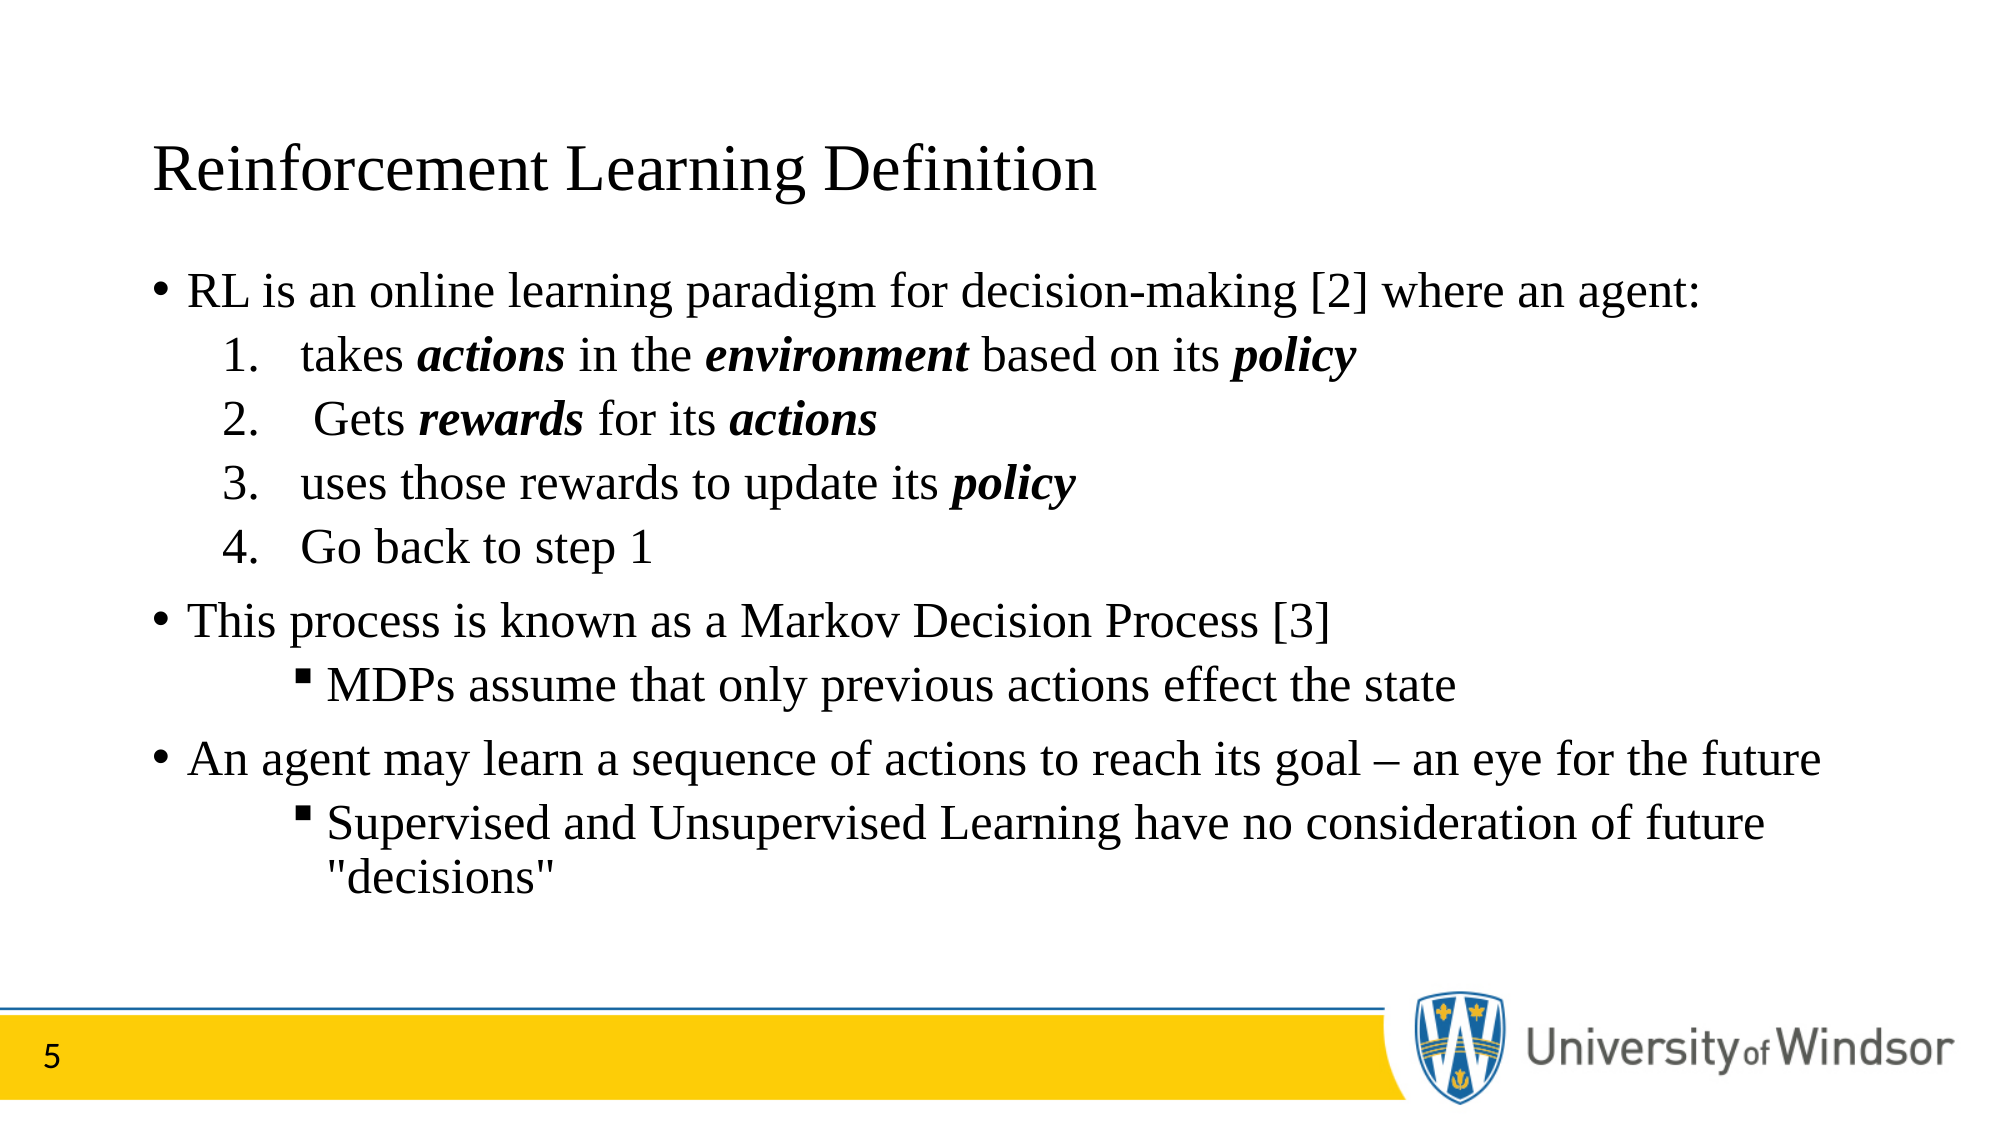

Reinforcement Learning Definition
RL is an online learning paradigm for decision-making [2] where an agent:
takes actions in the environment based on its policy
 Gets rewards for its actions
uses those rewards to update its policy
Go back to step 1
This process is known as a Markov Decision Process [3]
MDPs assume that only previous actions effect the state
An agent may learn a sequence of actions to reach its goal – an eye for the future
Supervised and Unsupervised Learning have no consideration of future "decisions"

5